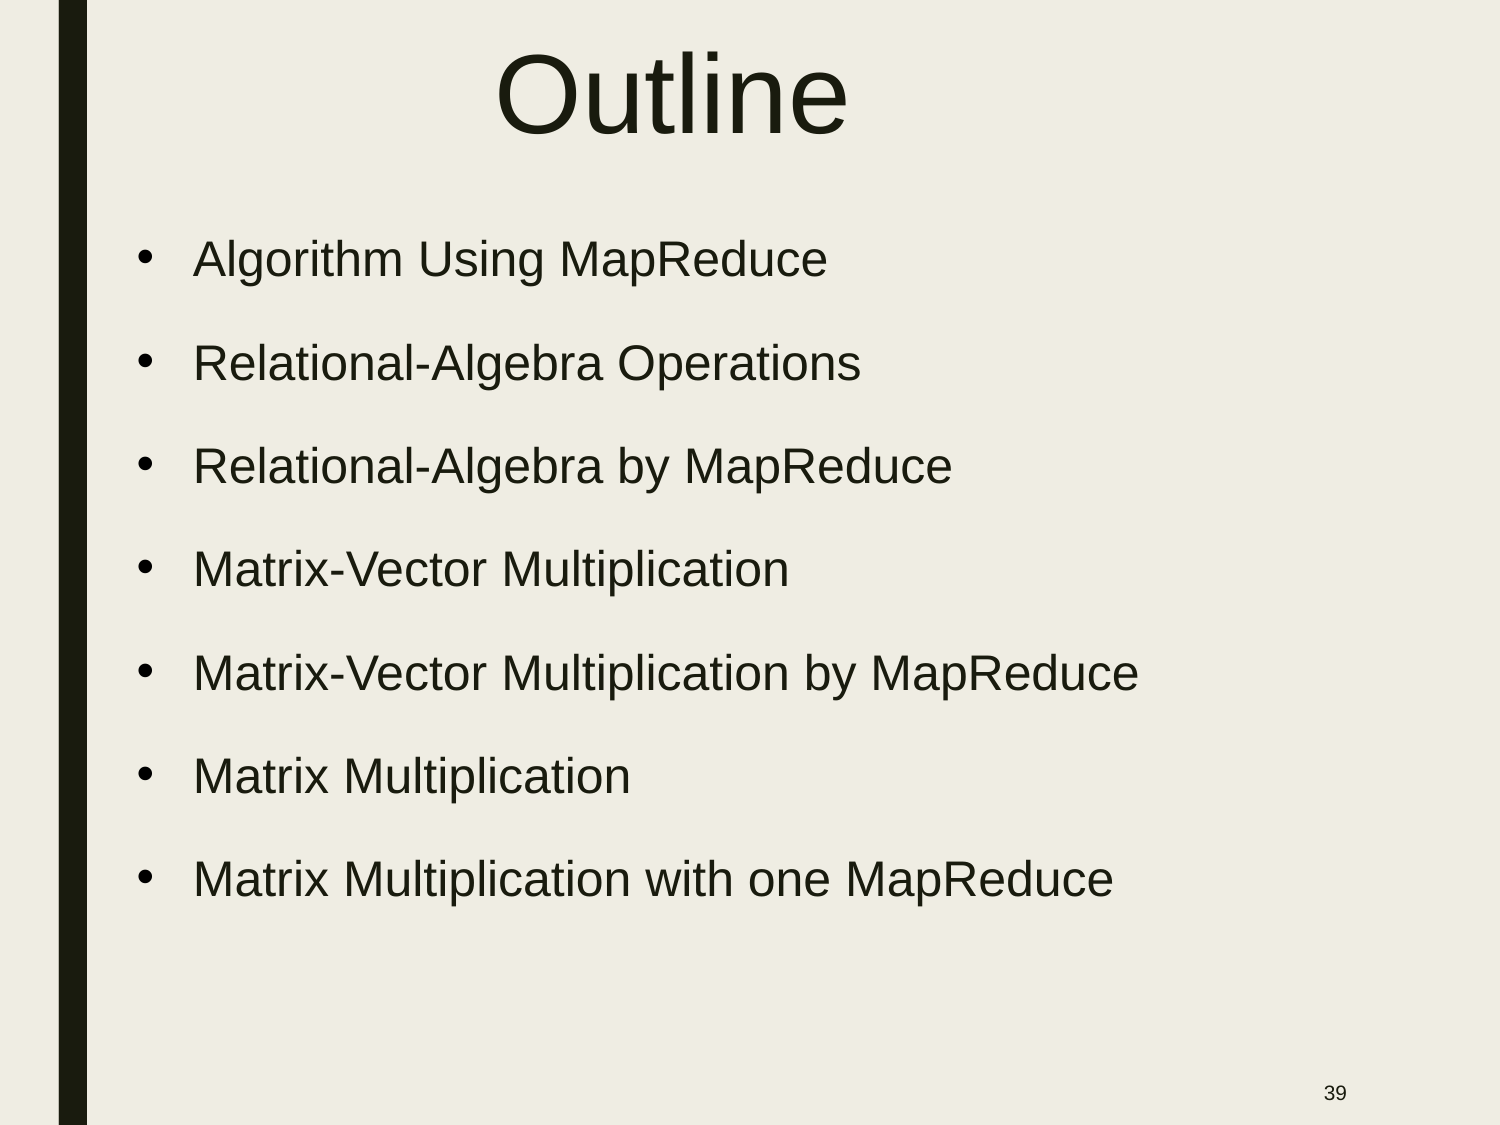

# Outline
Algorithm Using MapReduce
Relational-Algebra Operations
Relational-Algebra by MapReduce
Matrix-Vector Multiplication
Matrix-Vector Multiplication by MapReduce
Matrix Multiplication
Matrix Multiplication with one MapReduce

39